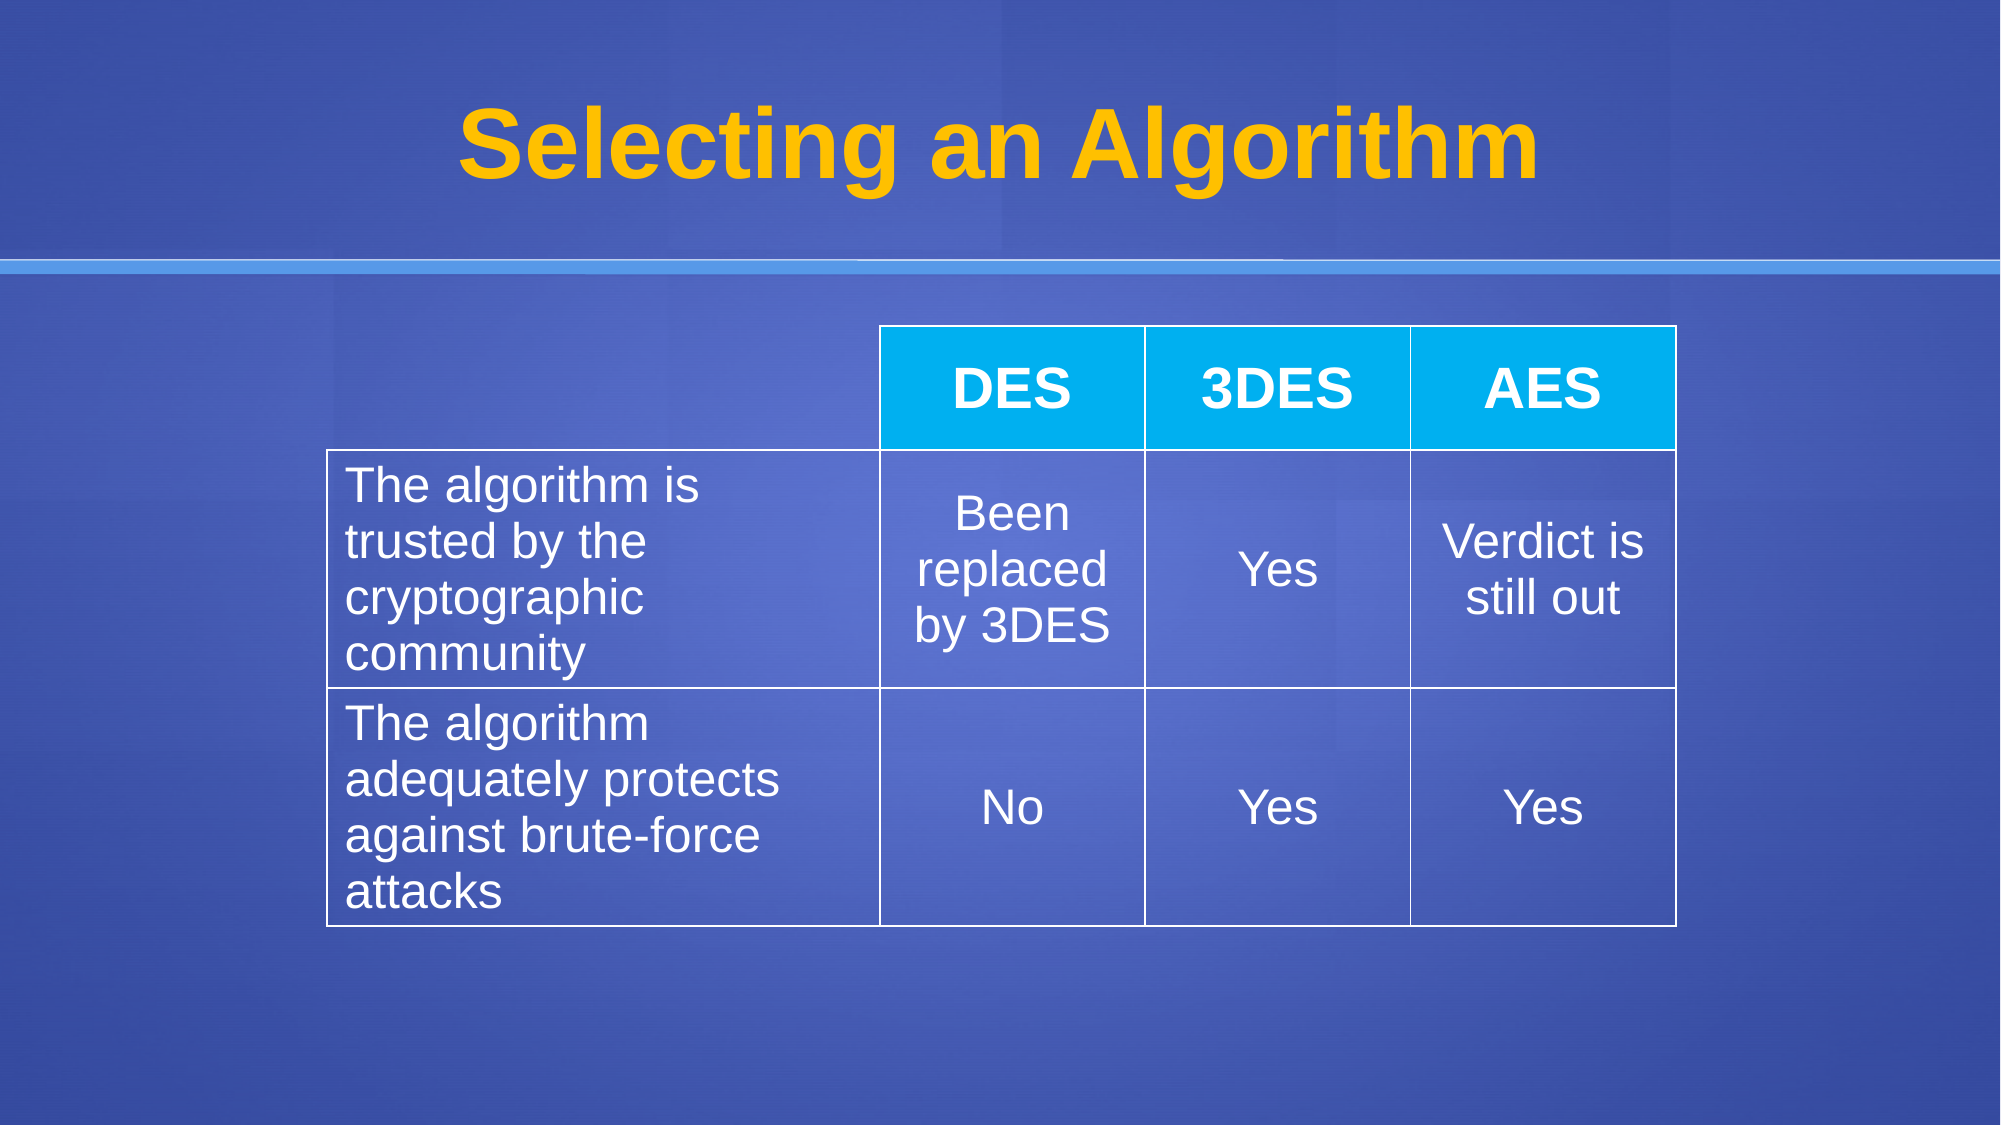

# Selecting an Algorithm
|  | DES | 3DES | AES |
| --- | --- | --- | --- |
| The algorithm is trusted by the cryptographic community | Been replaced by 3DES | Yes | Verdict is still out |
| The algorithm adequately protects against brute-force attacks | No | Yes | Yes |